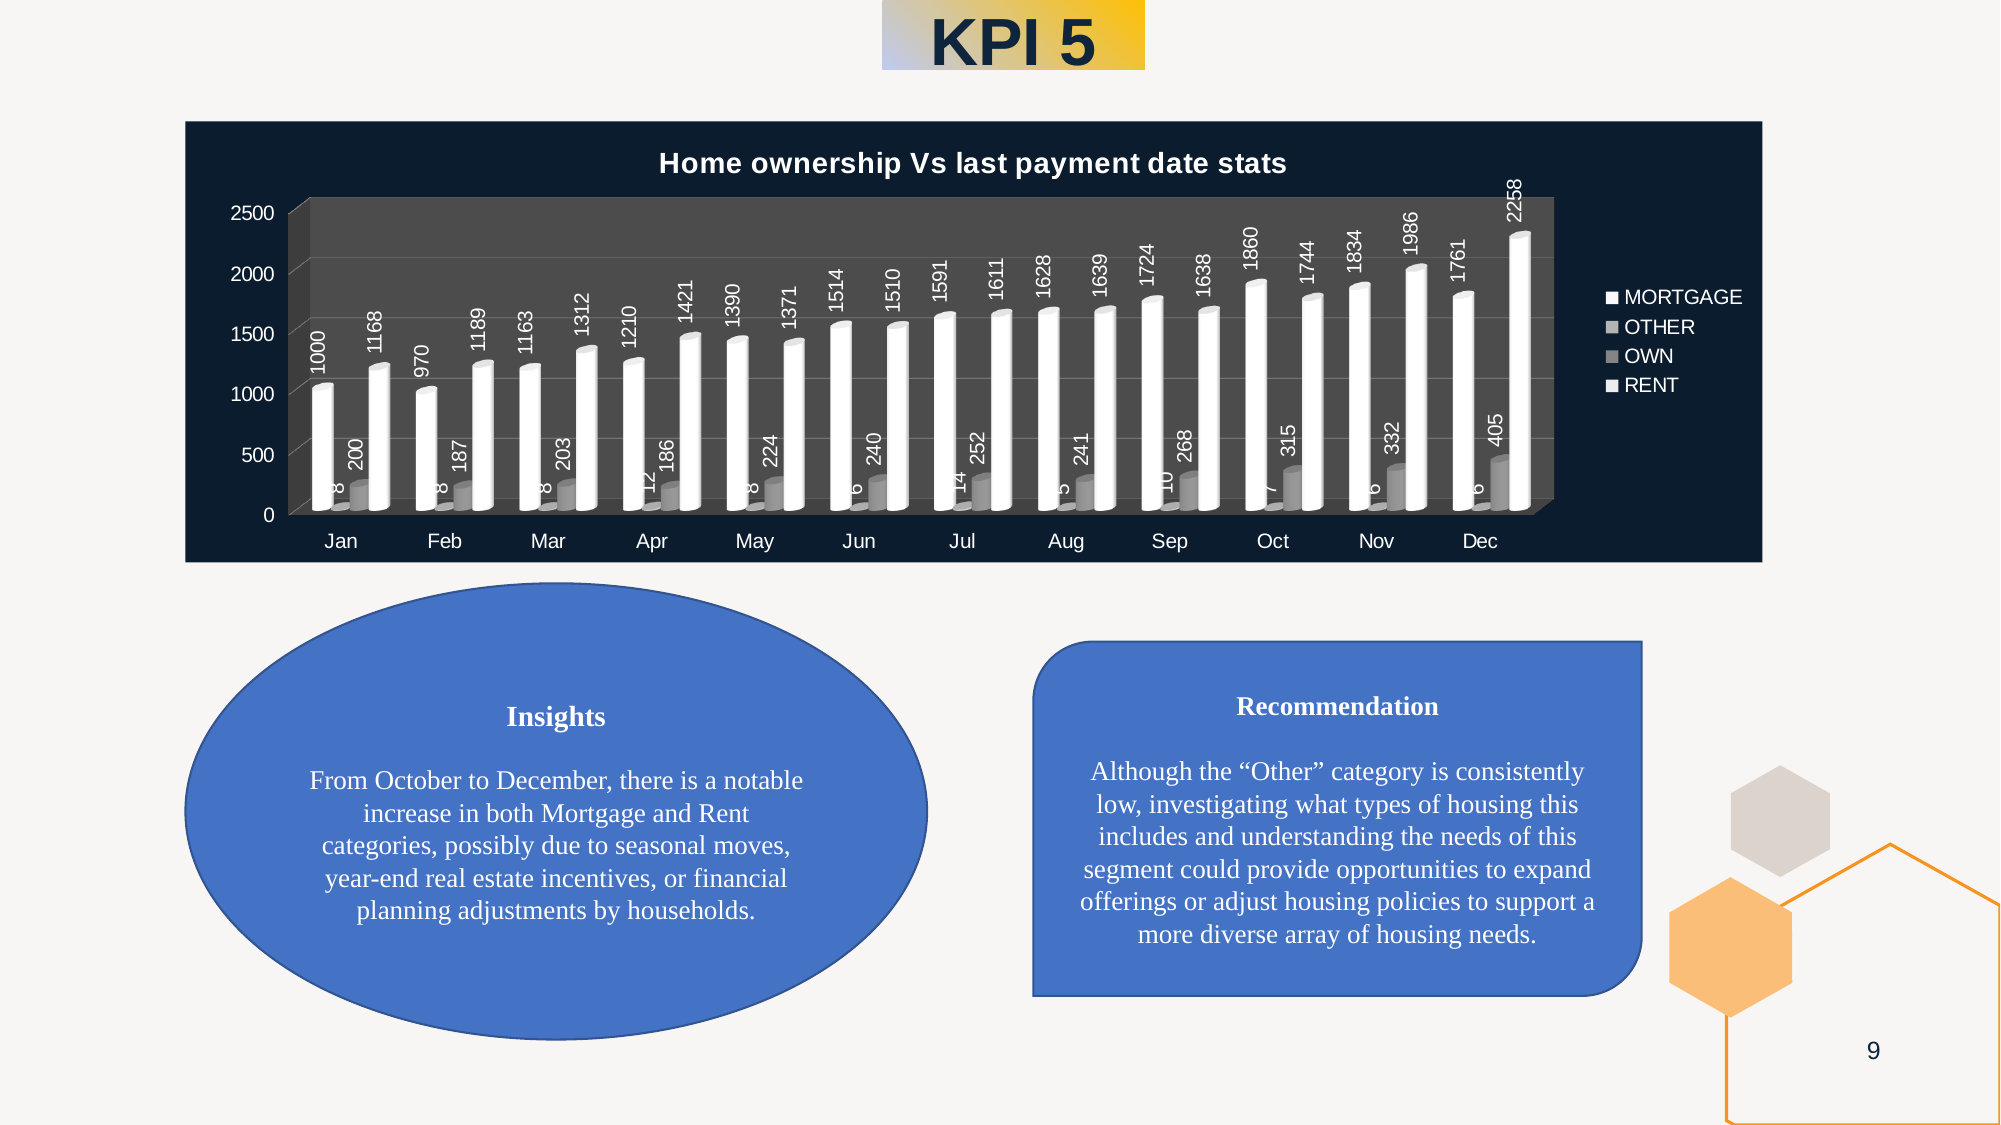

# KPI 5

[unsupported chart]

Insights

From October to December, there is a notable increase in both Mortgage and Rent categories, possibly due to seasonal moves, year-end real estate incentives, or financial planning adjustments by households.
Recommendation

Although the “Other” category is consistently low, investigating what types of housing this includes and understanding the needs of this segment could provide opportunities to expand offerings or adjust housing policies to support a more diverse array of housing needs.
9